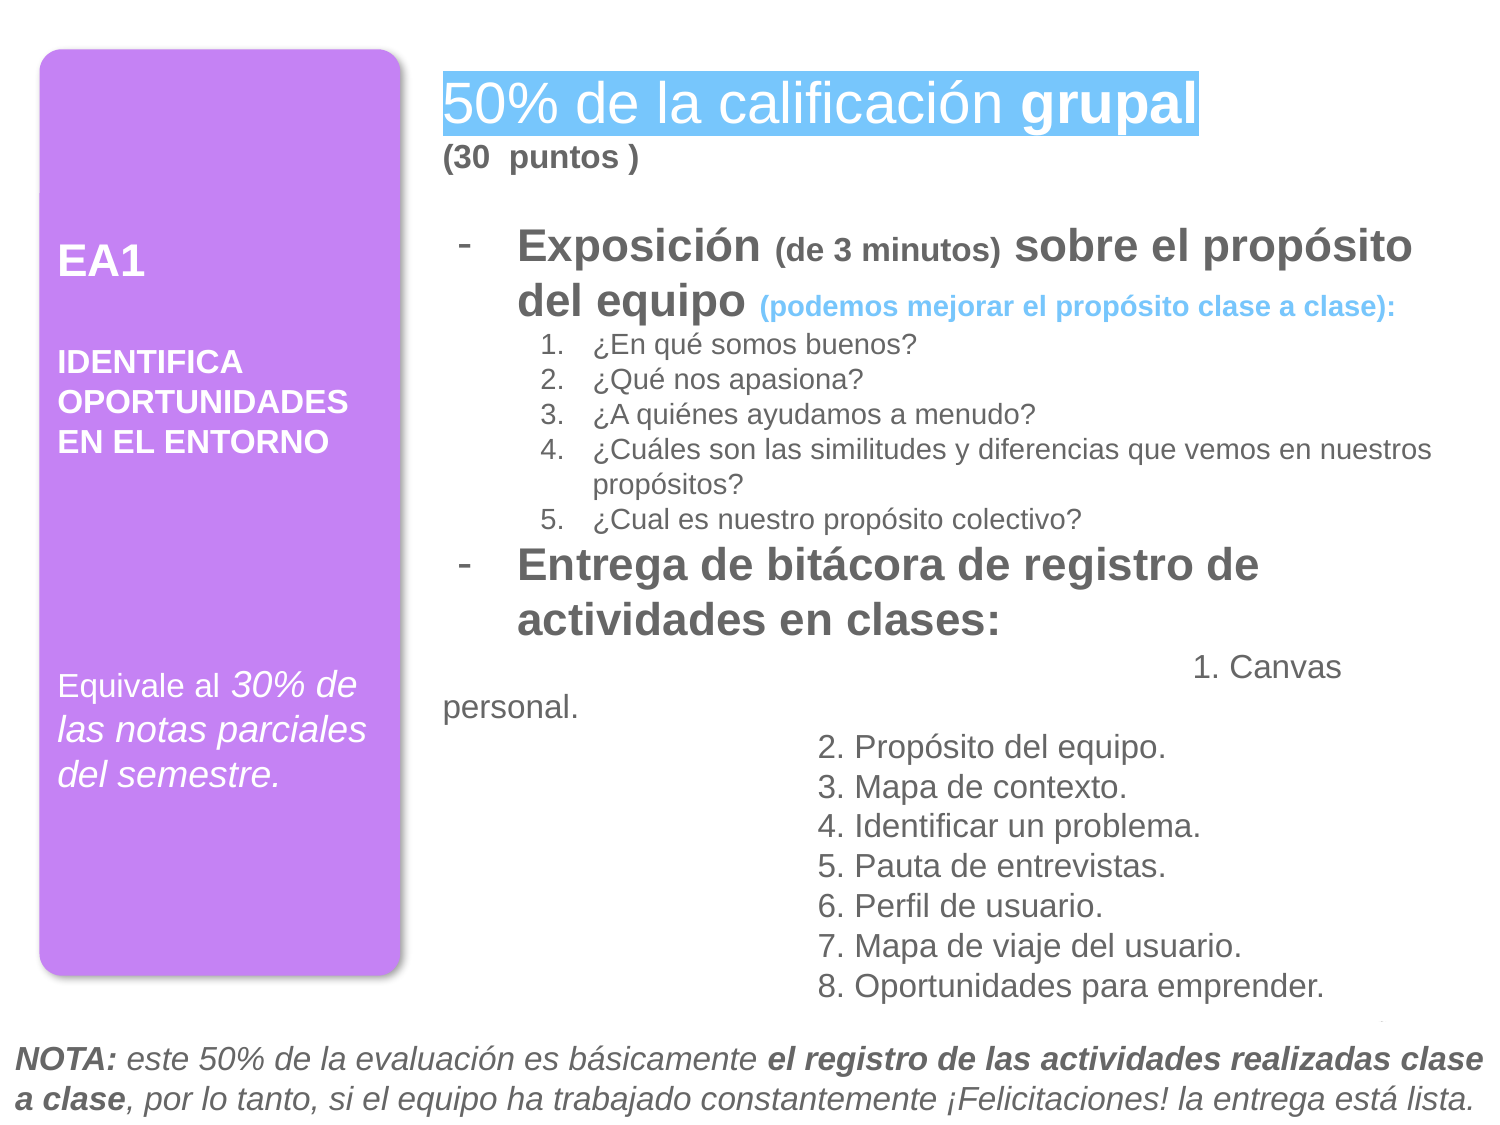

EA1

IDENTIFICA OPORTUNIDADES
EN EL ENTORNO

Equivale al 30% de las notas parciales del semestre.
50% de la calificación grupal
(30  puntos )

Exposición (de 3 minutos) sobre el propósito del equipo (podemos mejorar el propósito clase a clase):
¿En qué somos buenos?
¿Qué nos apasiona?
¿A quiénes ayudamos a menudo?
¿Cuáles son las similitudes y diferencias que vemos en nuestros propósitos?
¿Cual es nuestro propósito colectivo?
Entrega de bitácora de registro de actividades en clases:
					1. Canvas personal.
2. Propósito del equipo.
3. Mapa de contexto.
4. Identificar un problema.
5. Pauta de entrevistas.
6. Perfil de usuario.
7. Mapa de viaje del usuario.
8. Oportunidades para emprender.
NOTA: este 50% de la evaluación es básicamente el registro de las actividades realizadas clase a clase, por lo tanto, si el equipo ha trabajado constantemente ¡Felicitaciones! la entrega está lista.